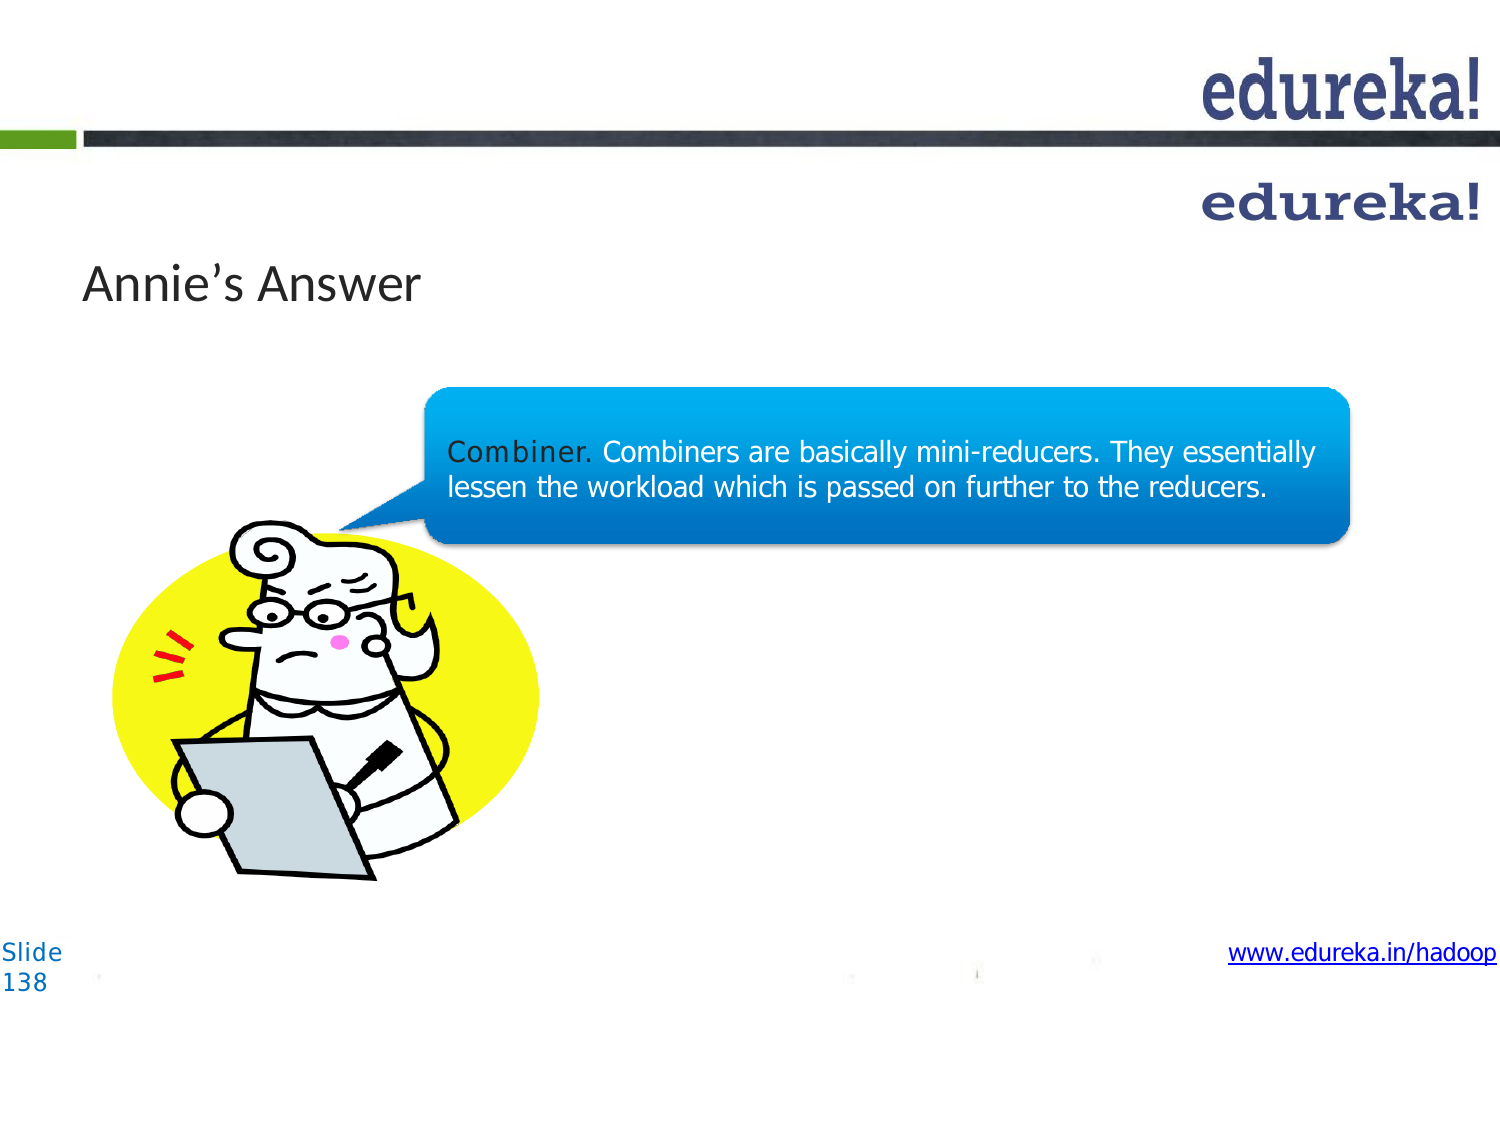

# Annie’s Answer

Combiner. Combiners are basically mini-reducers. They essentially lessen the workload which is passed on further to the reducers.

Slide 138
www.edureka.in/hadoop